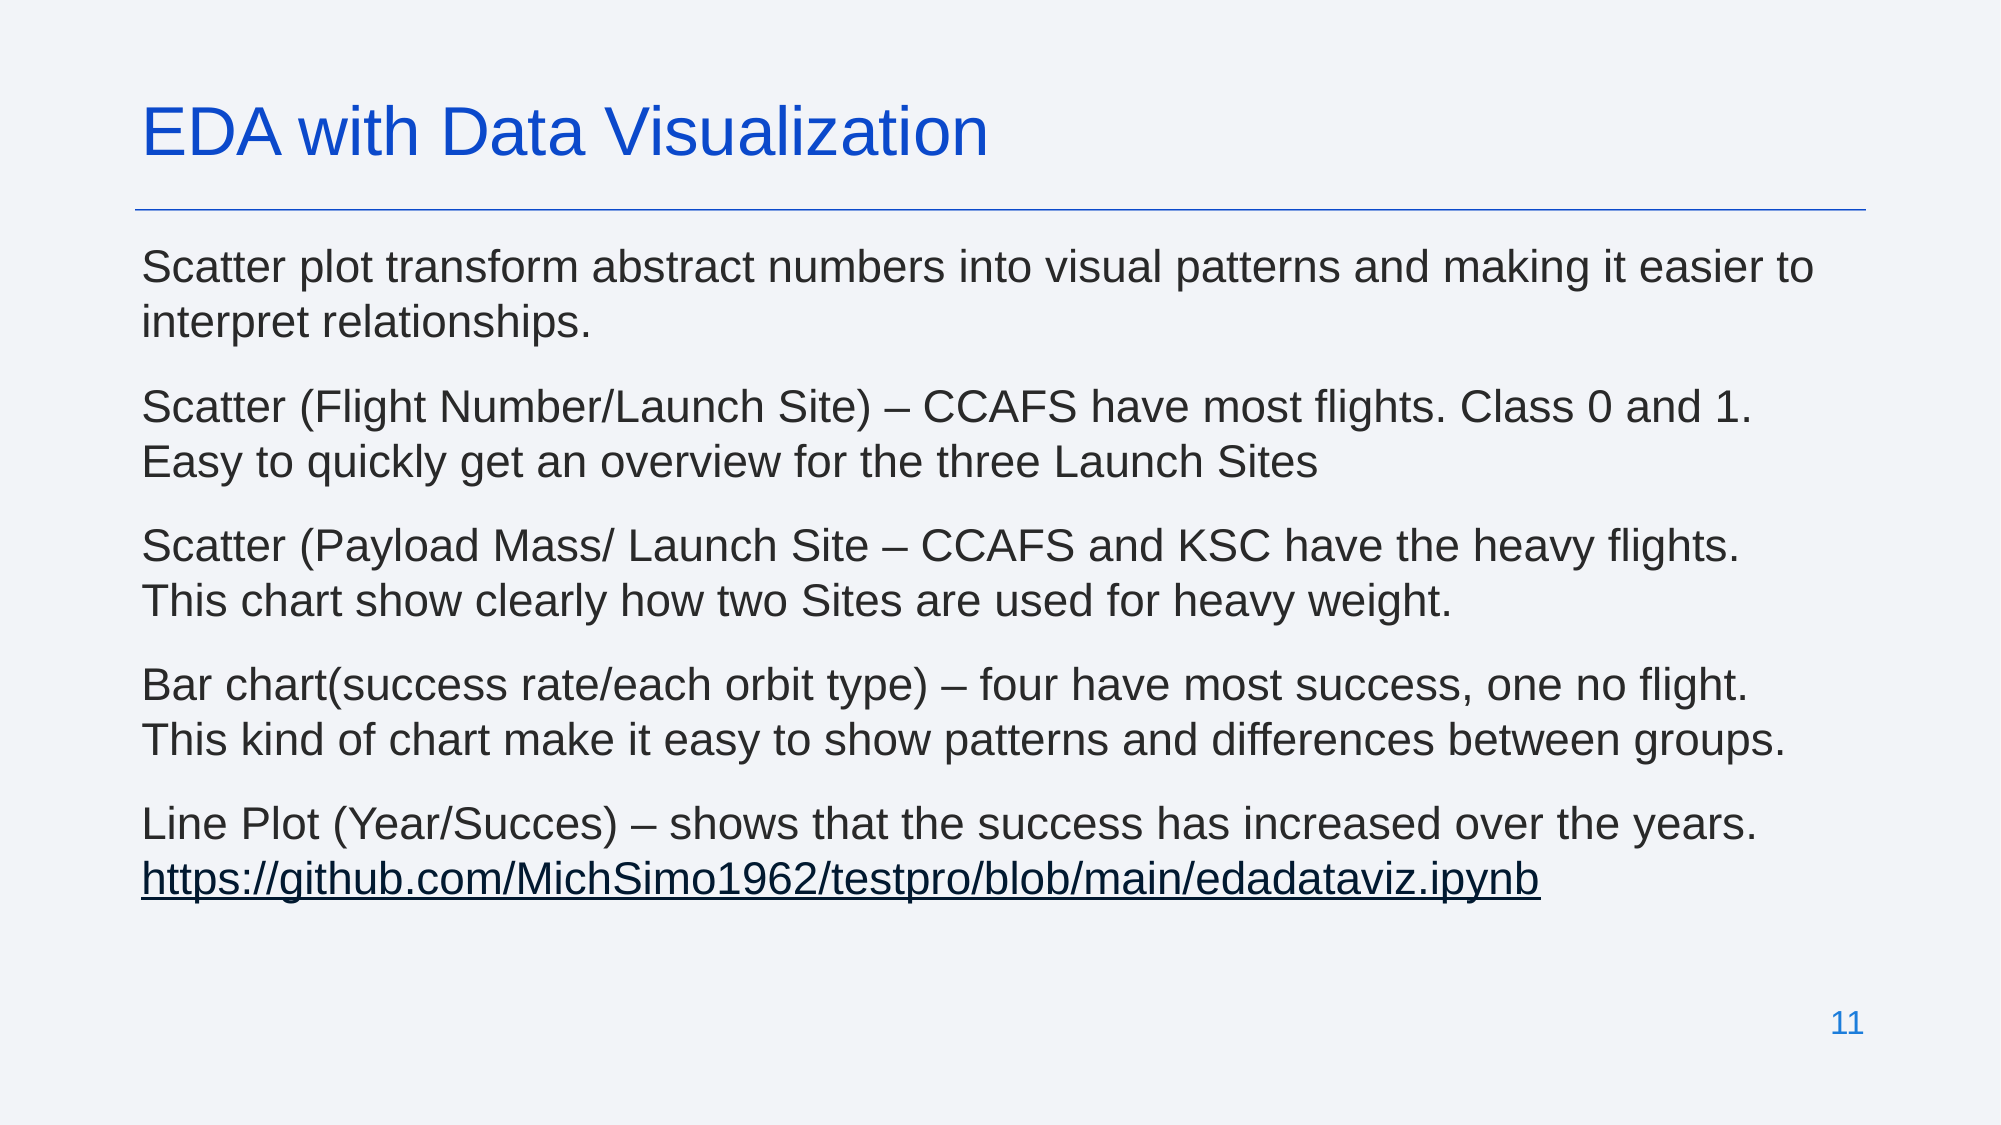

EDA with Data Visualization
Scatter plot transform abstract numbers into visual patterns and making it easier to interpret relationships.
Scatter (Flight Number/Launch Site) – CCAFS have most flights. Class 0 and 1.
Easy to quickly get an overview for the three Launch Sites
Scatter (Payload Mass/ Launch Site – CCAFS and KSC have the heavy flights.
This chart show clearly how two Sites are used for heavy weight.
Bar chart(success rate/each orbit type) – four have most success, one no flight.
This kind of chart make it easy to show patterns and differences between groups.
Line Plot (Year/Succes) – shows that the success has increased over the years.
https://github.com/MichSimo1962/testpro/blob/main/edadataviz.ipynb
11